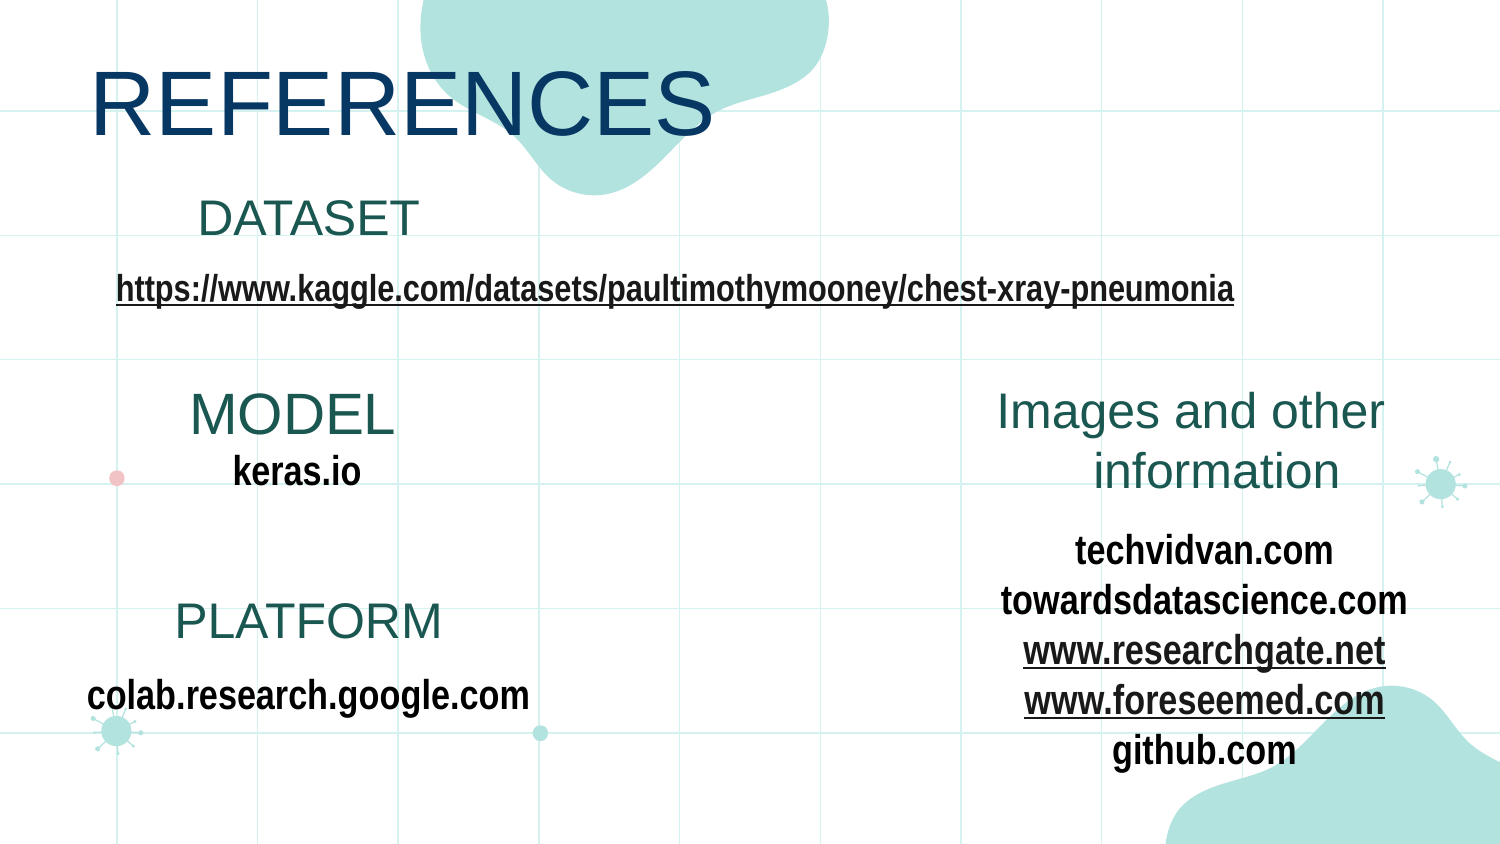

# REFERENCES
DATASET
https://www.kaggle.com/datasets/paultimothymooney/chest-xray-pneumonia

MODEL
keras.io

Images and other information
techvidvan.com
towardsdatascience.com
www.researchgate.net
www.foreseemed.com
github.com

PLATFORM
colab.research.google.com